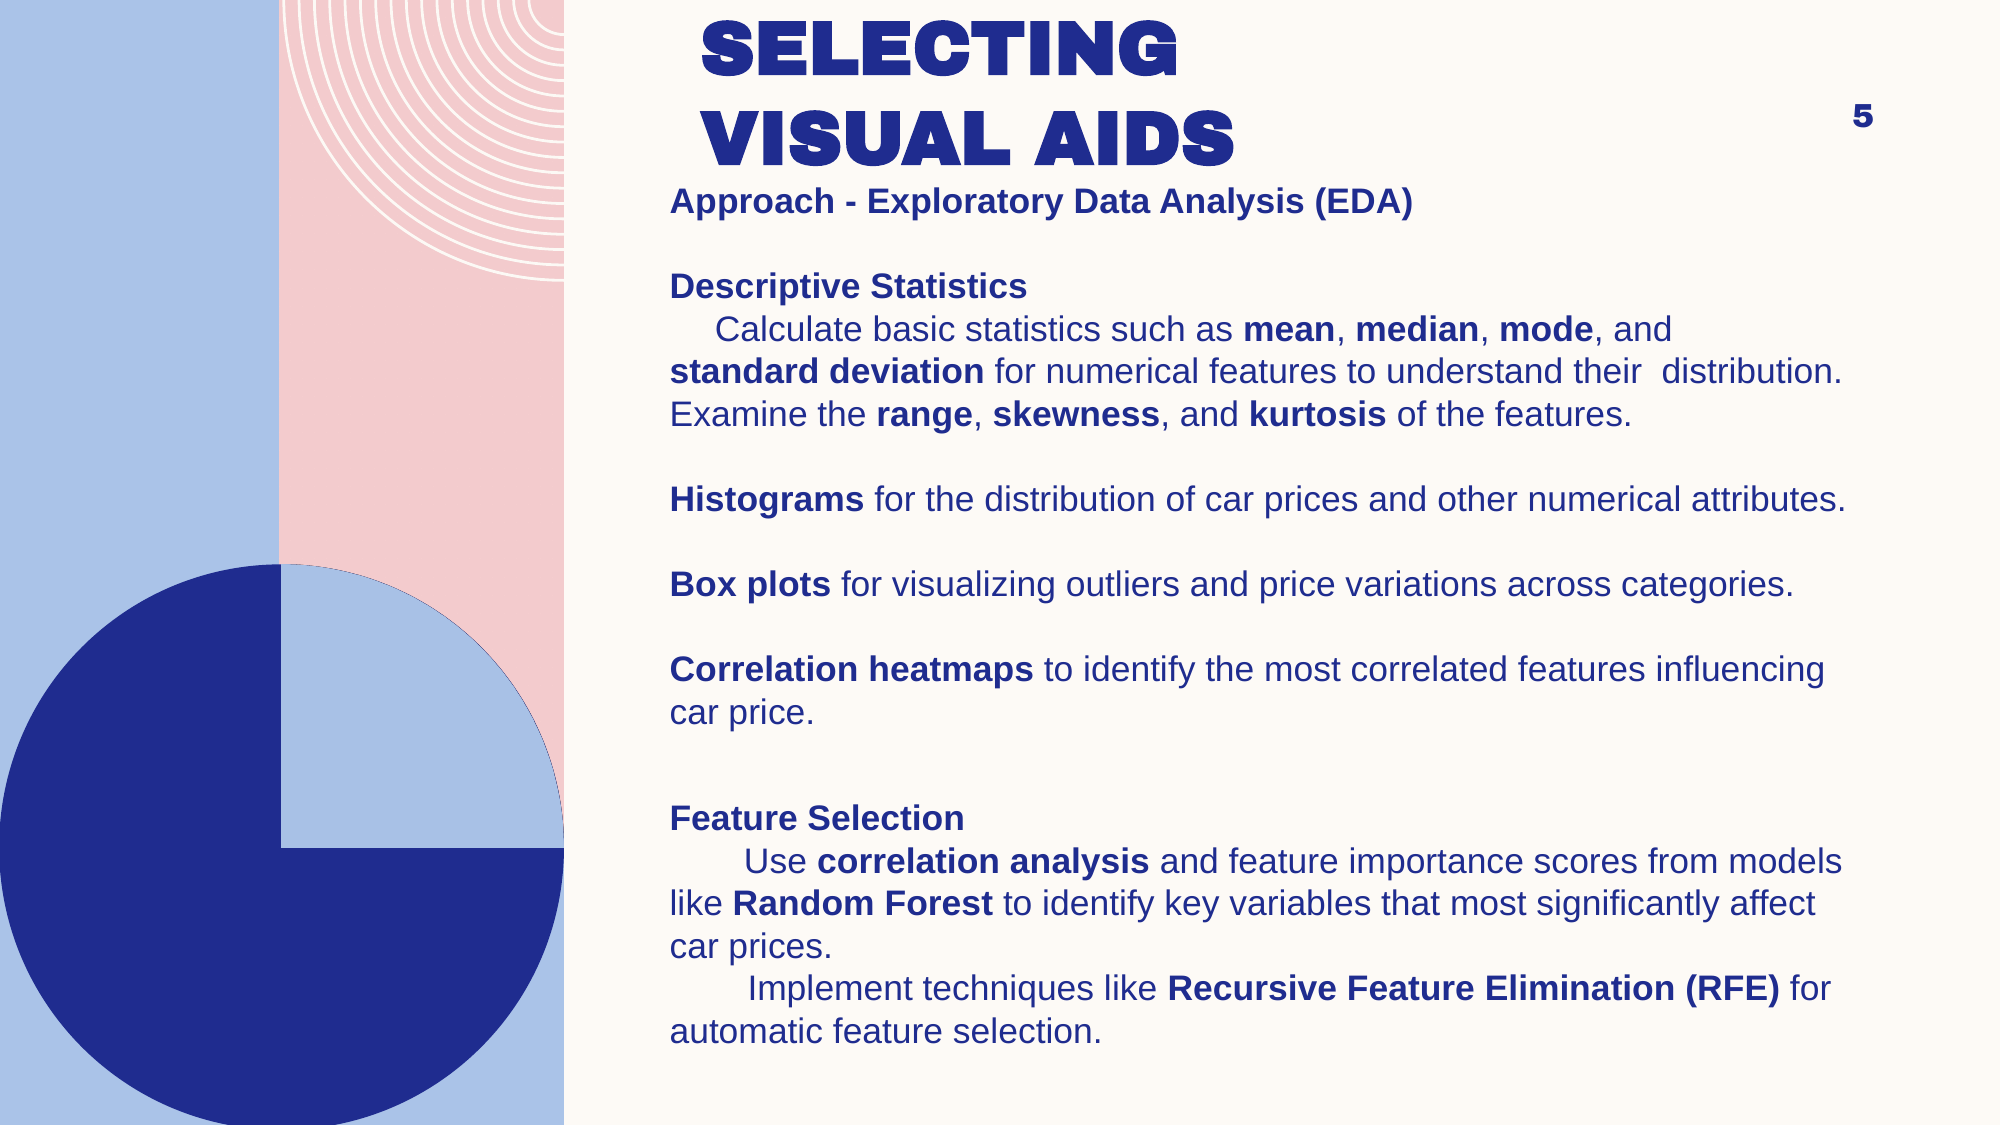

# Selecting visual aids
5
Approach - Exploratory Data Analysis (EDA)

Descriptive Statistics
  Calculate basic statistics such as mean, median, mode, and        standard deviation for numerical features to understand their  distribution.
Examine the range, skewness, and kurtosis of the features.

Histograms for the distribution of car prices and other numerical attributes.

Box plots for visualizing outliers and price variations across categories.

Correlation heatmaps to identify the most correlated features influencing car price.

Feature Selection
     Use correlation analysis and feature importance scores from models like Random Forest to identify key variables that most significantly affect car prices.
        Implement techniques like Recursive Feature Elimination (RFE) for automatic feature selection.